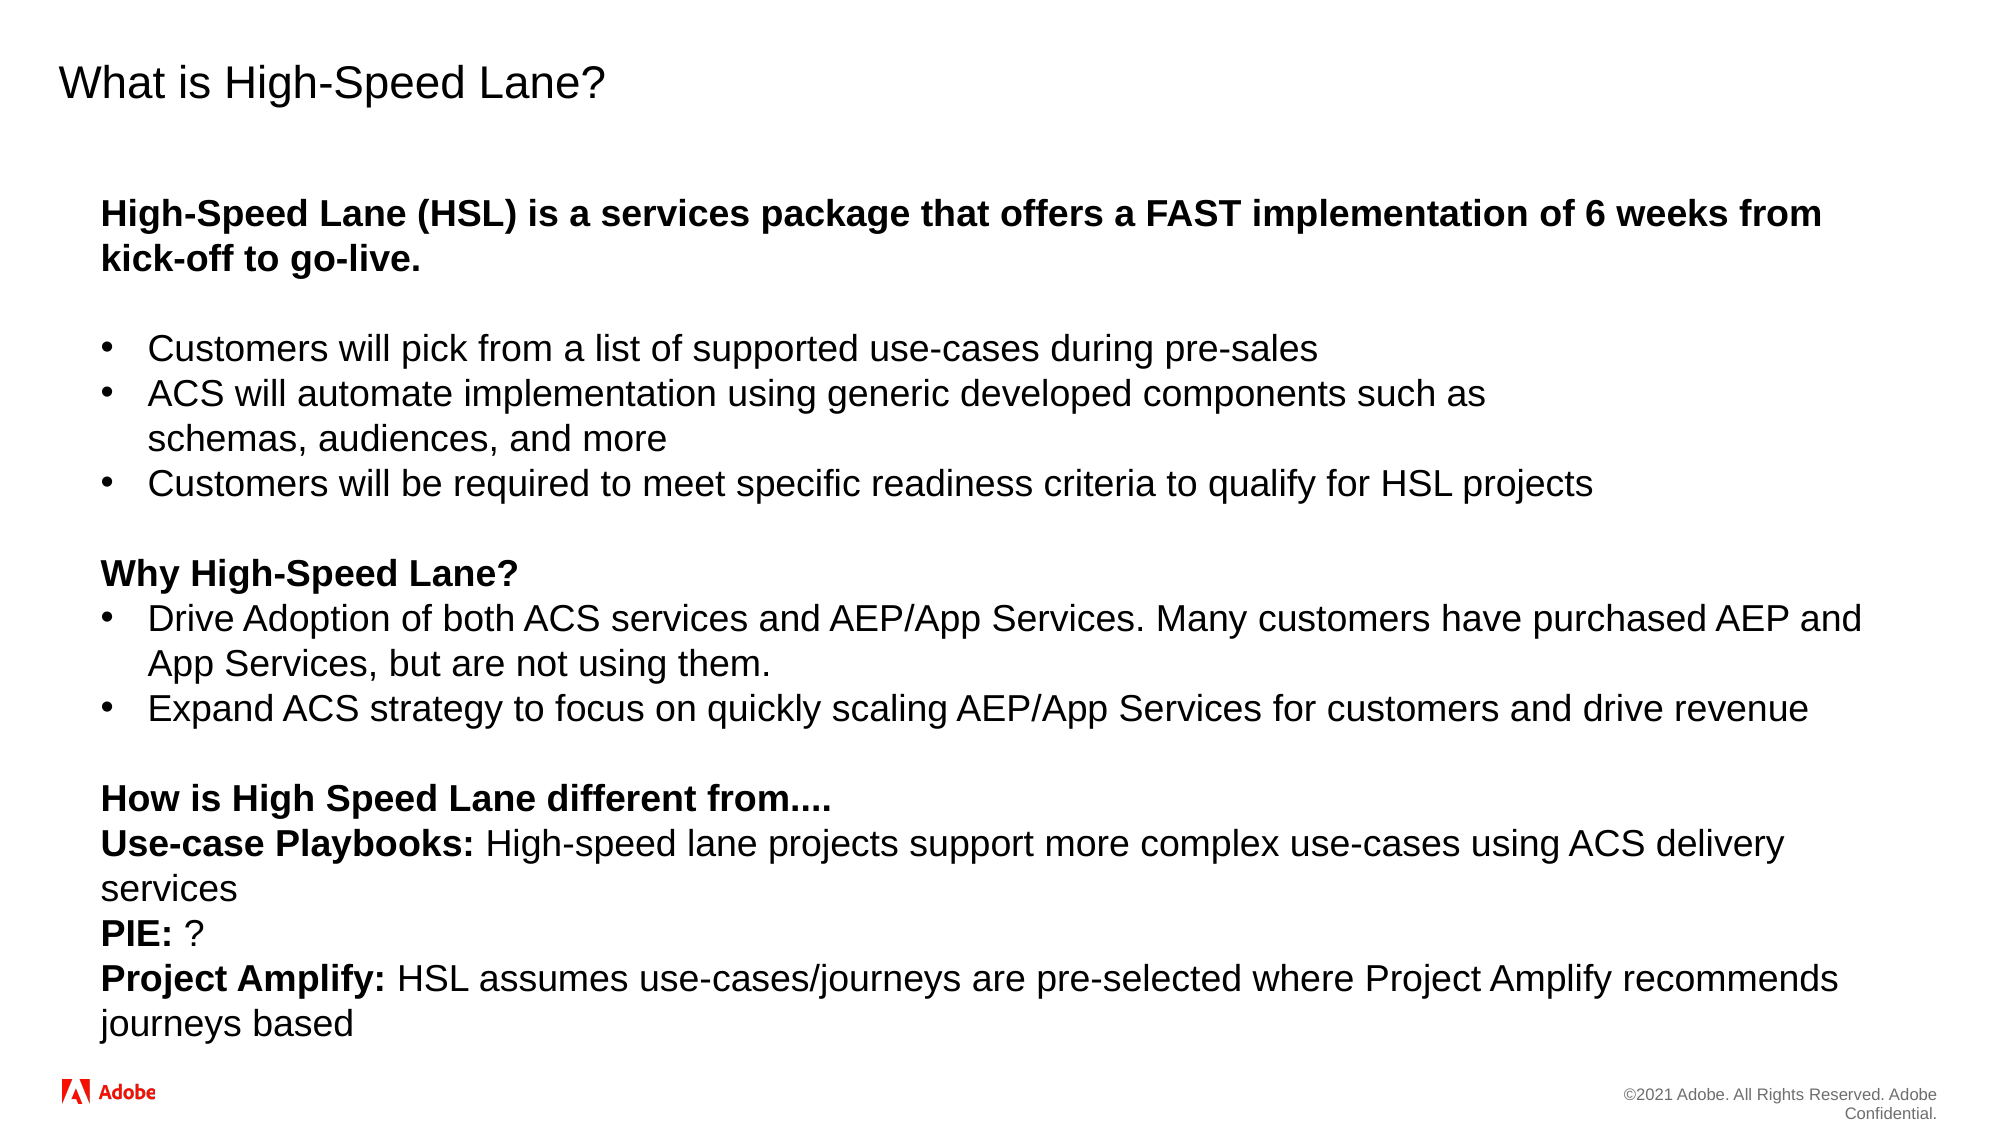

# What is High-Speed Lane?
High-Speed Lane (HSL) is a services package that offers a FAST implementation of 6 weeks from kick-off to go-live.

Customers will pick from a list of supported use-cases during pre-sales
ACS will automate implementation using generic developed components such as schemas, audiences, and more
Customers will be required to meet specific readiness criteria to qualify for HSL projects

Why High-Speed Lane?
Drive Adoption of both ACS services and AEP/App Services. Many customers have purchased AEP and App Services, but are not using them.
Expand ACS strategy to focus on quickly scaling AEP/App Services for customers and drive revenue

How is High Speed Lane different from....
Use-case Playbooks: High-speed lane projects support more complex use-cases using ACS delivery services
PIE: ?
Project Amplify: HSL assumes use-cases/journeys are pre-selected where Project Amplify recommends journeys based